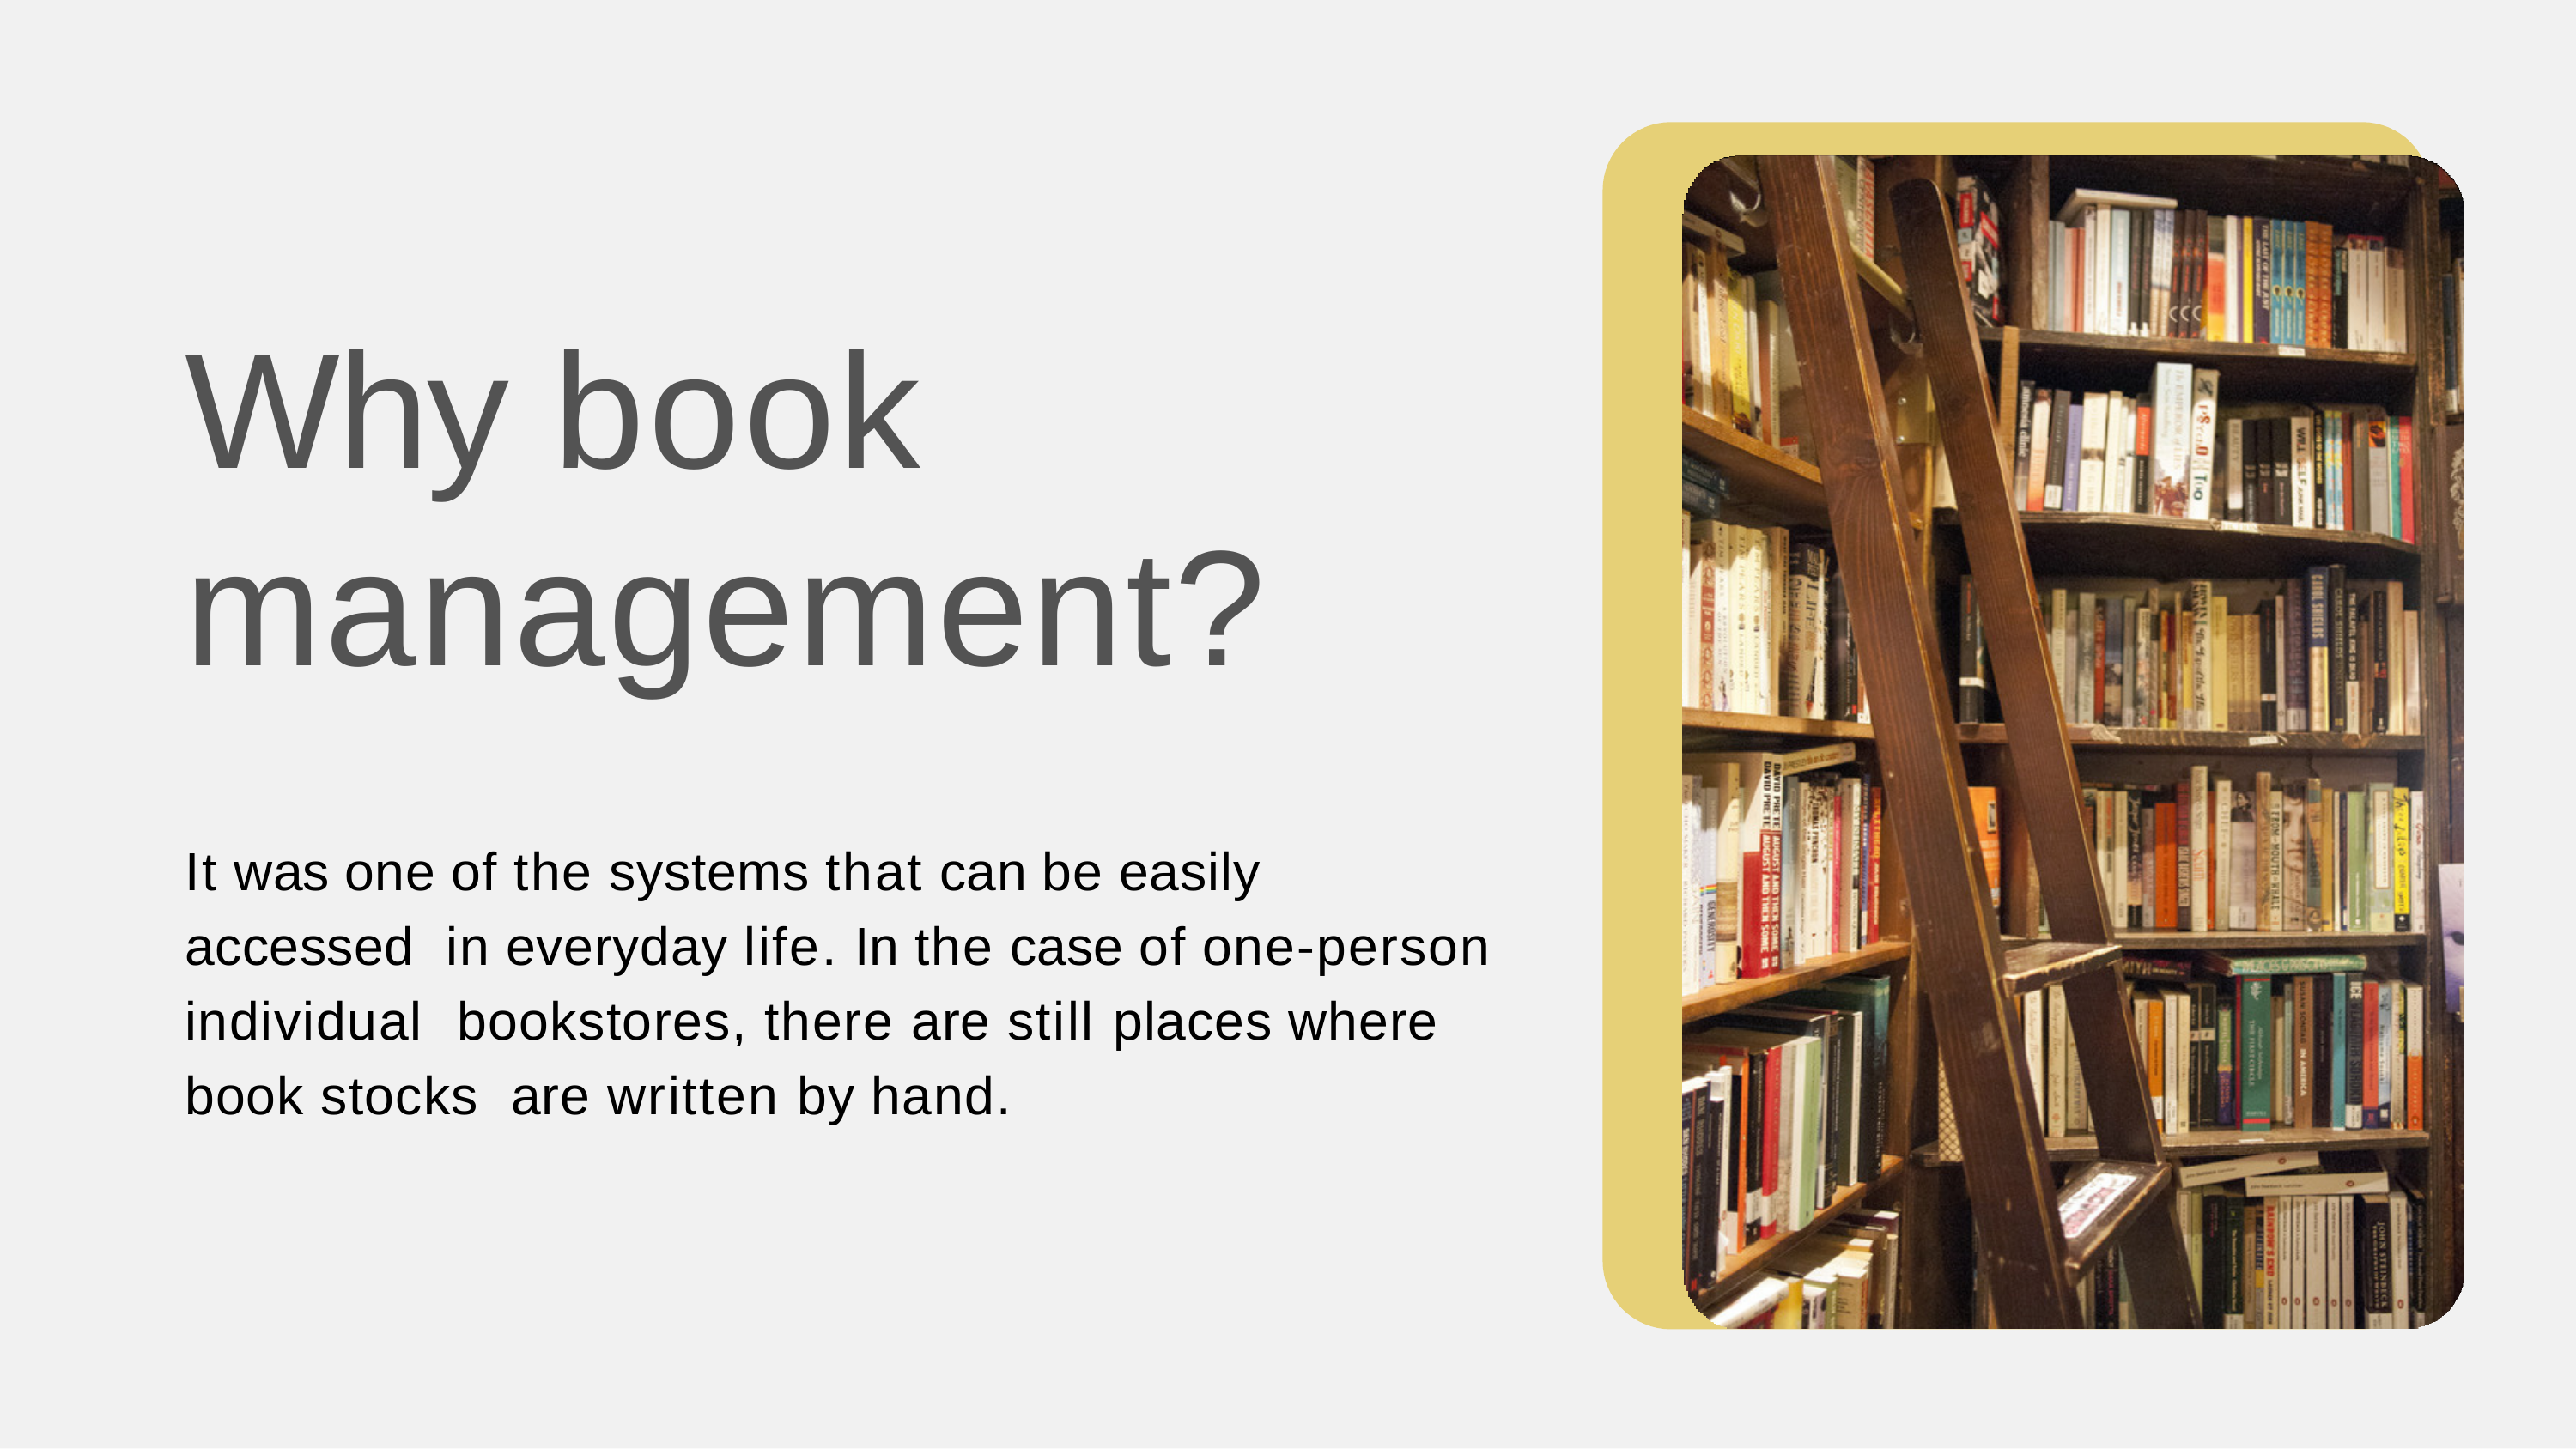

# Why book  management?
It was one of the systems that can be easily accessed  in everyday life. In the case of one-person individual  bookstores, there are still places where book stocks  are written by hand.